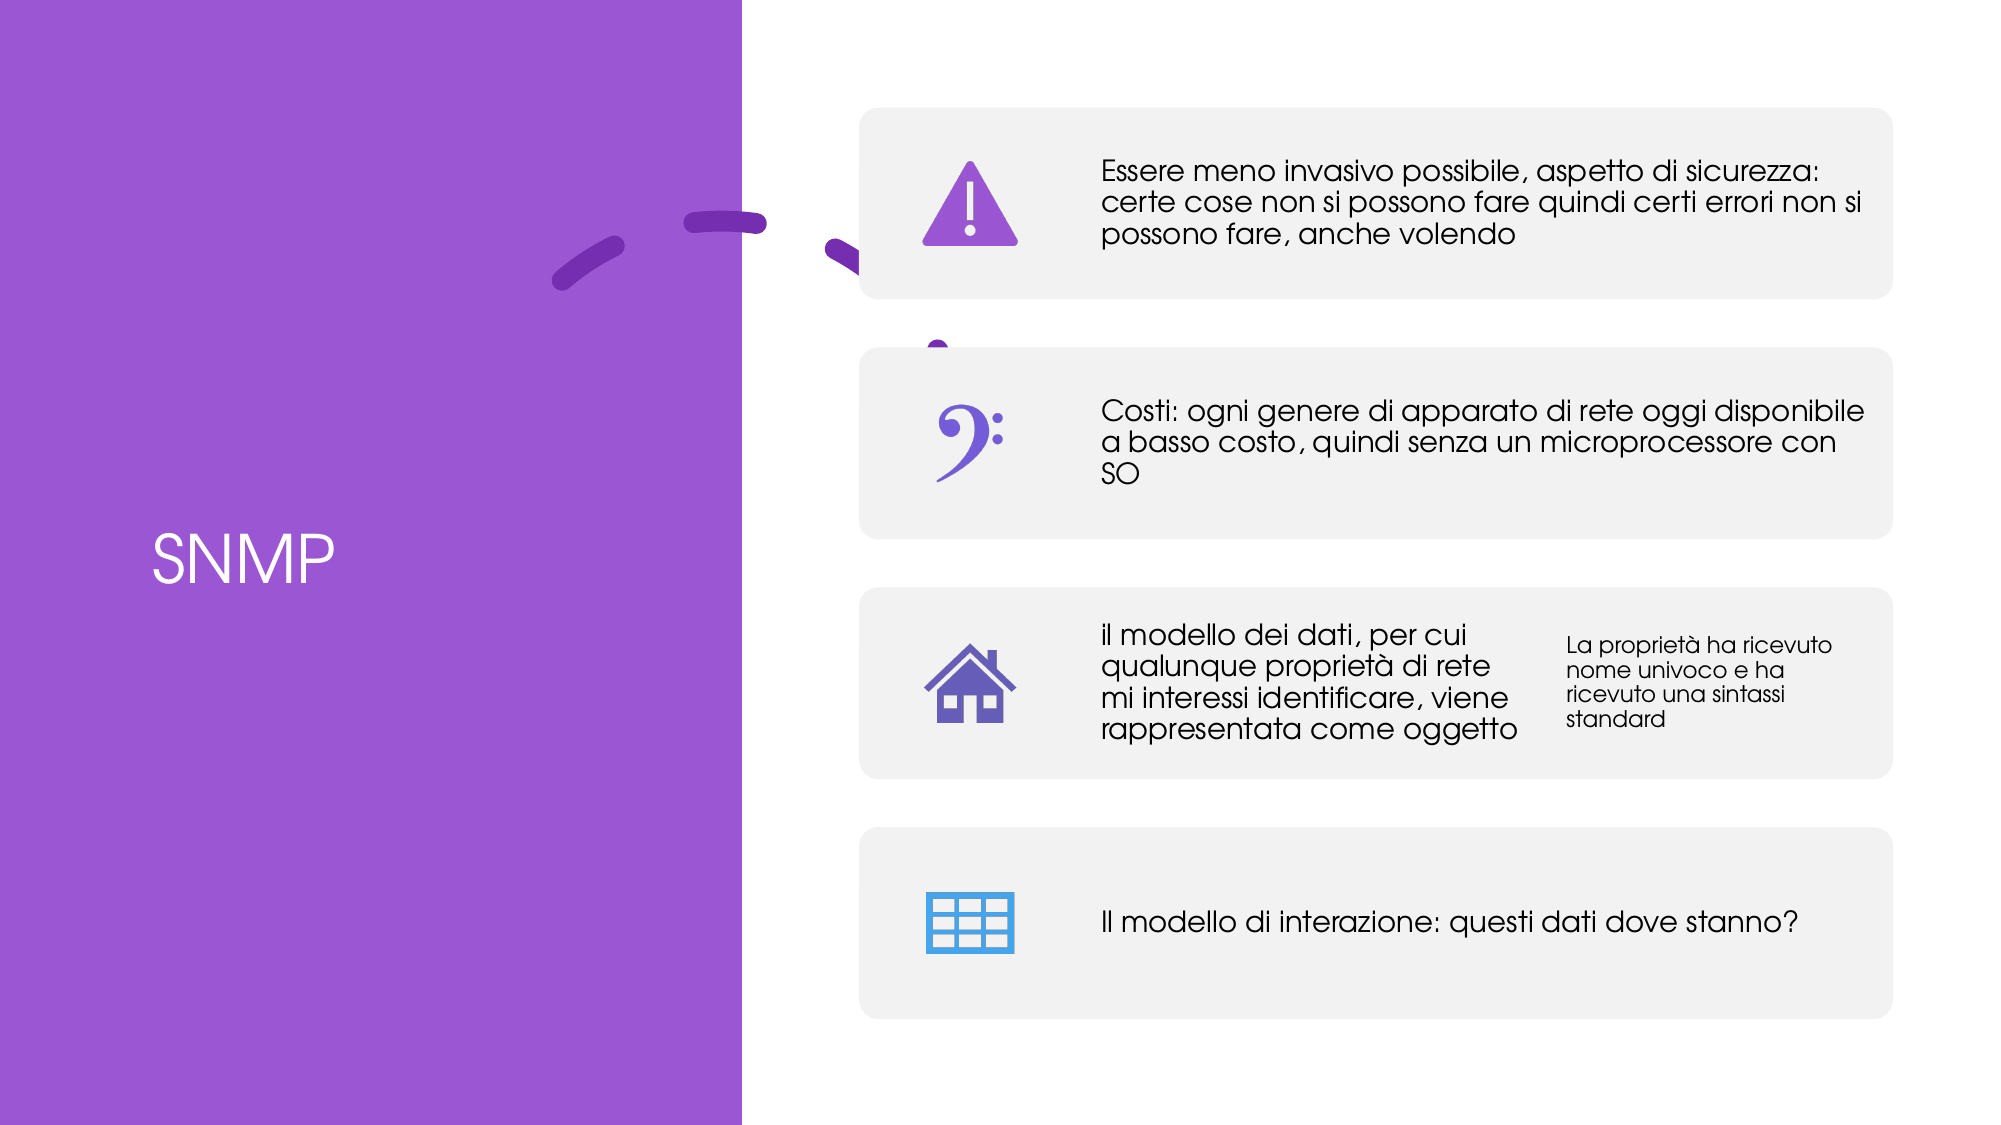

# SNMP
Essere meno invasivo possibile, aspetto di sicurezza: certe cose non si possono fare quindi certi errori non si possono fare, anche volendo
Costi: ogni genere di apparato di rete oggi disponibile a basso costo, quindi senza un microprocessore con SO
il modello dei dati, per cui qualunque proprietà di rete mi interessi identificare, viene rappresentata come oggetto
La proprietà ha ricevuto nome univoco e ha ricevuto una sintassi standard
Il modello di interazione: questi dati dove stanno?